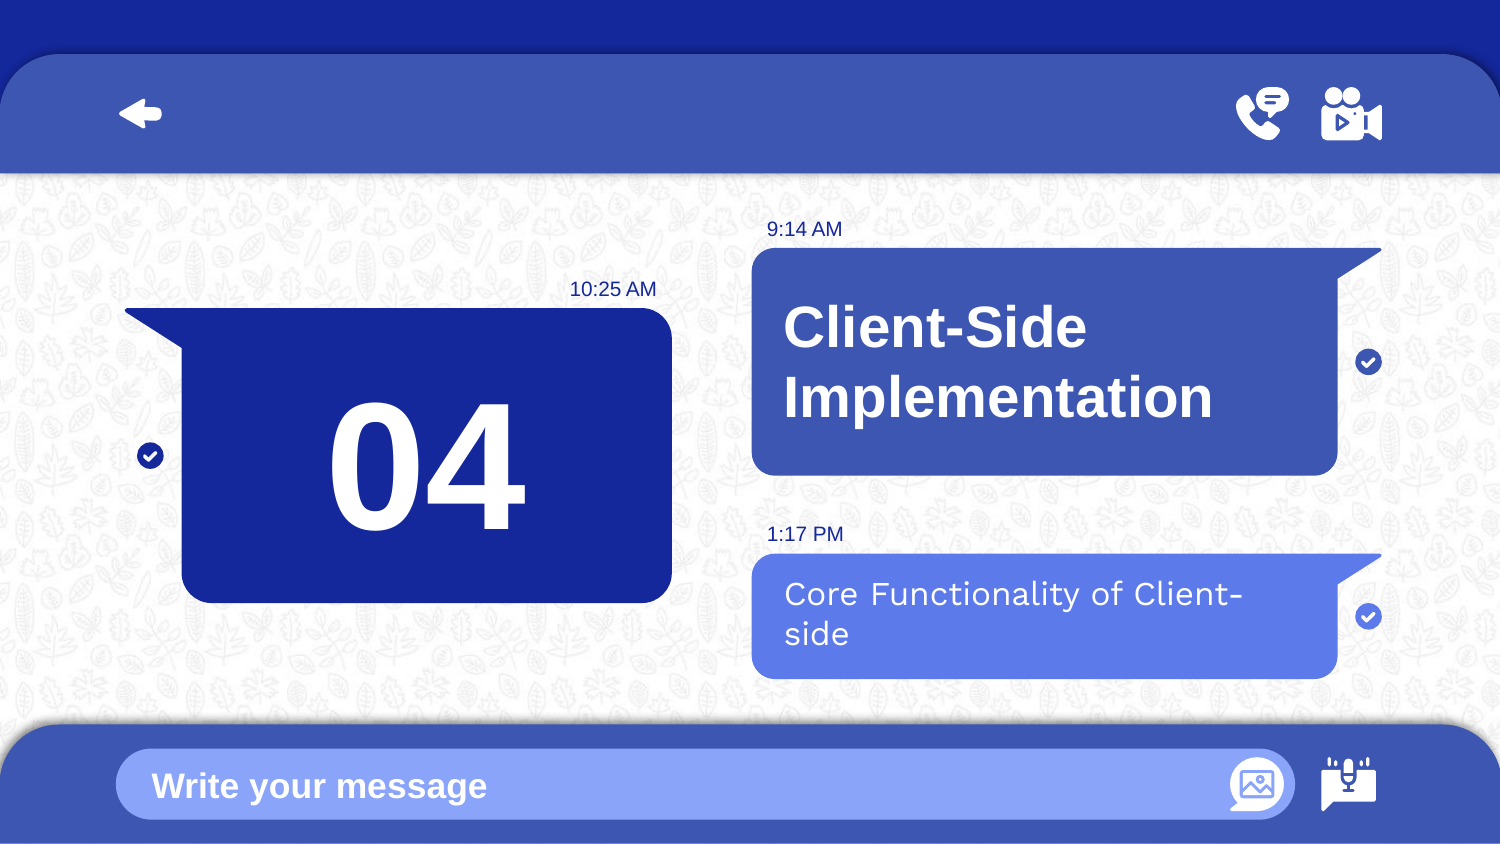

9:14 AM

10:25 AM
# Client-Side Implementation

04

1:17 PM

Core Functionality of Client-side

Write your message